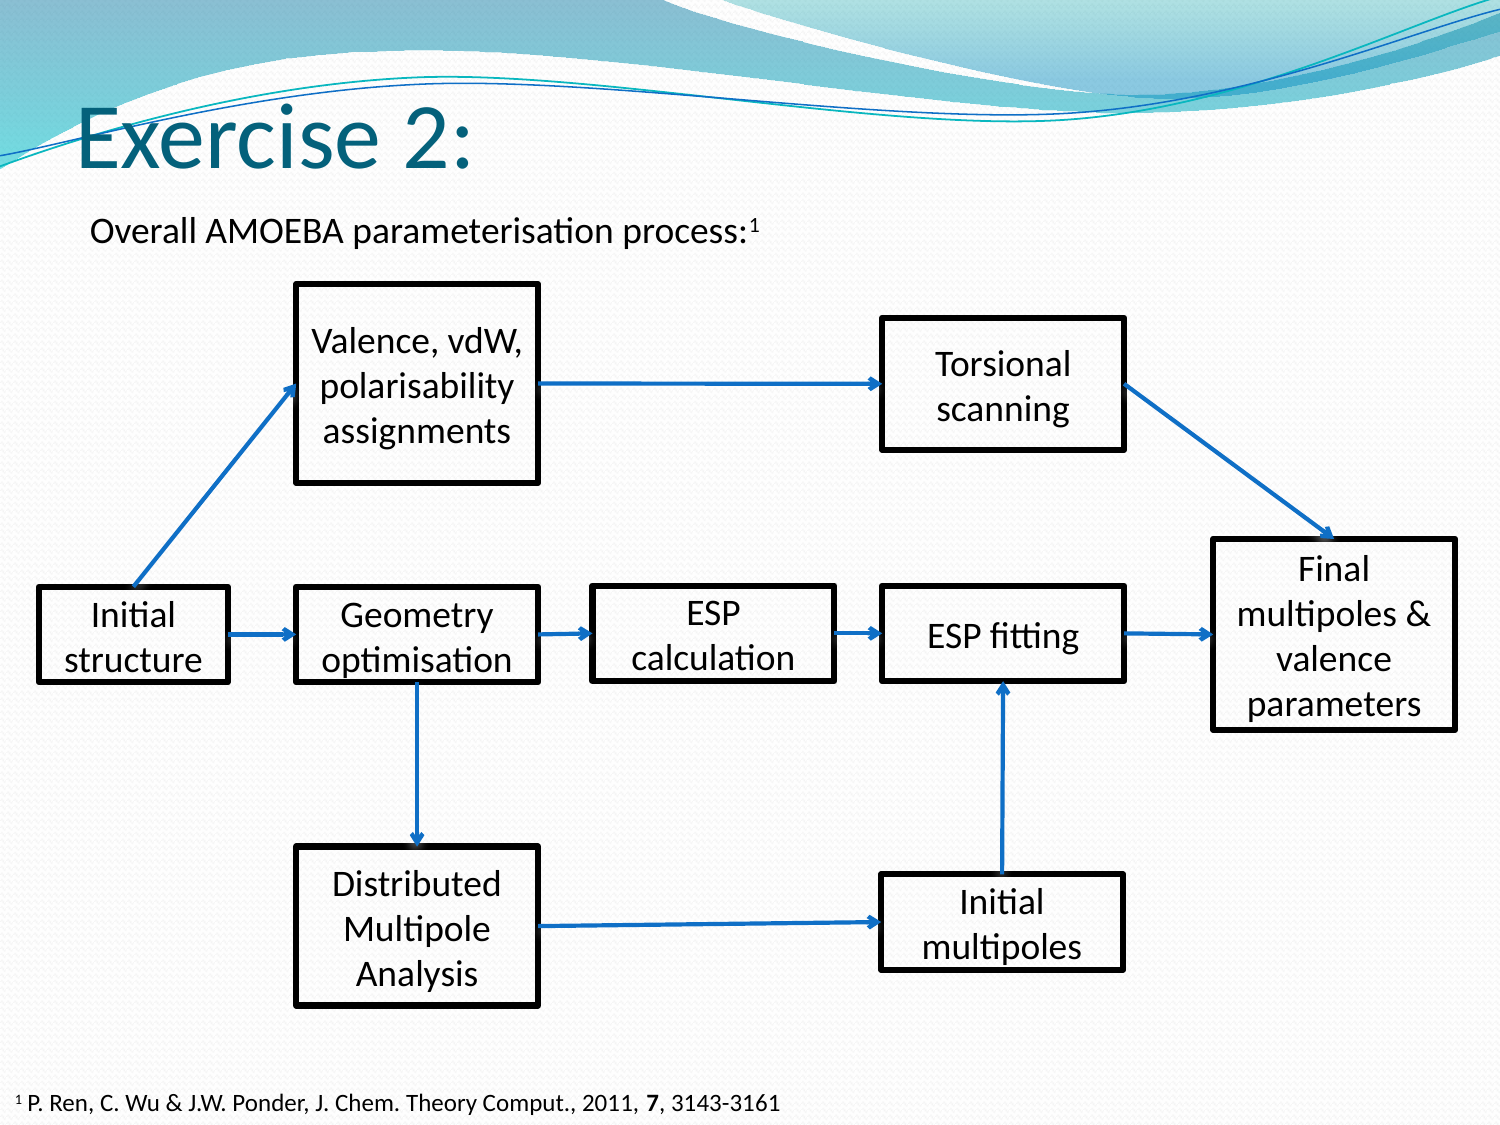

Exercise 2:
Overall AMOEBA parameterisation process:1
Valence, vdW, polarisability assignments
Torsional scanning
Final multipoles & valence parameters
ESP calculation
ESP fitting
Initial structure
Geometry optimisation
Distributed Multipole Analysis
Initial multipoles
1 P. Ren, C. Wu & J.W. Ponder, J. Chem. Theory Comput., 2011, 7, 3143-3161